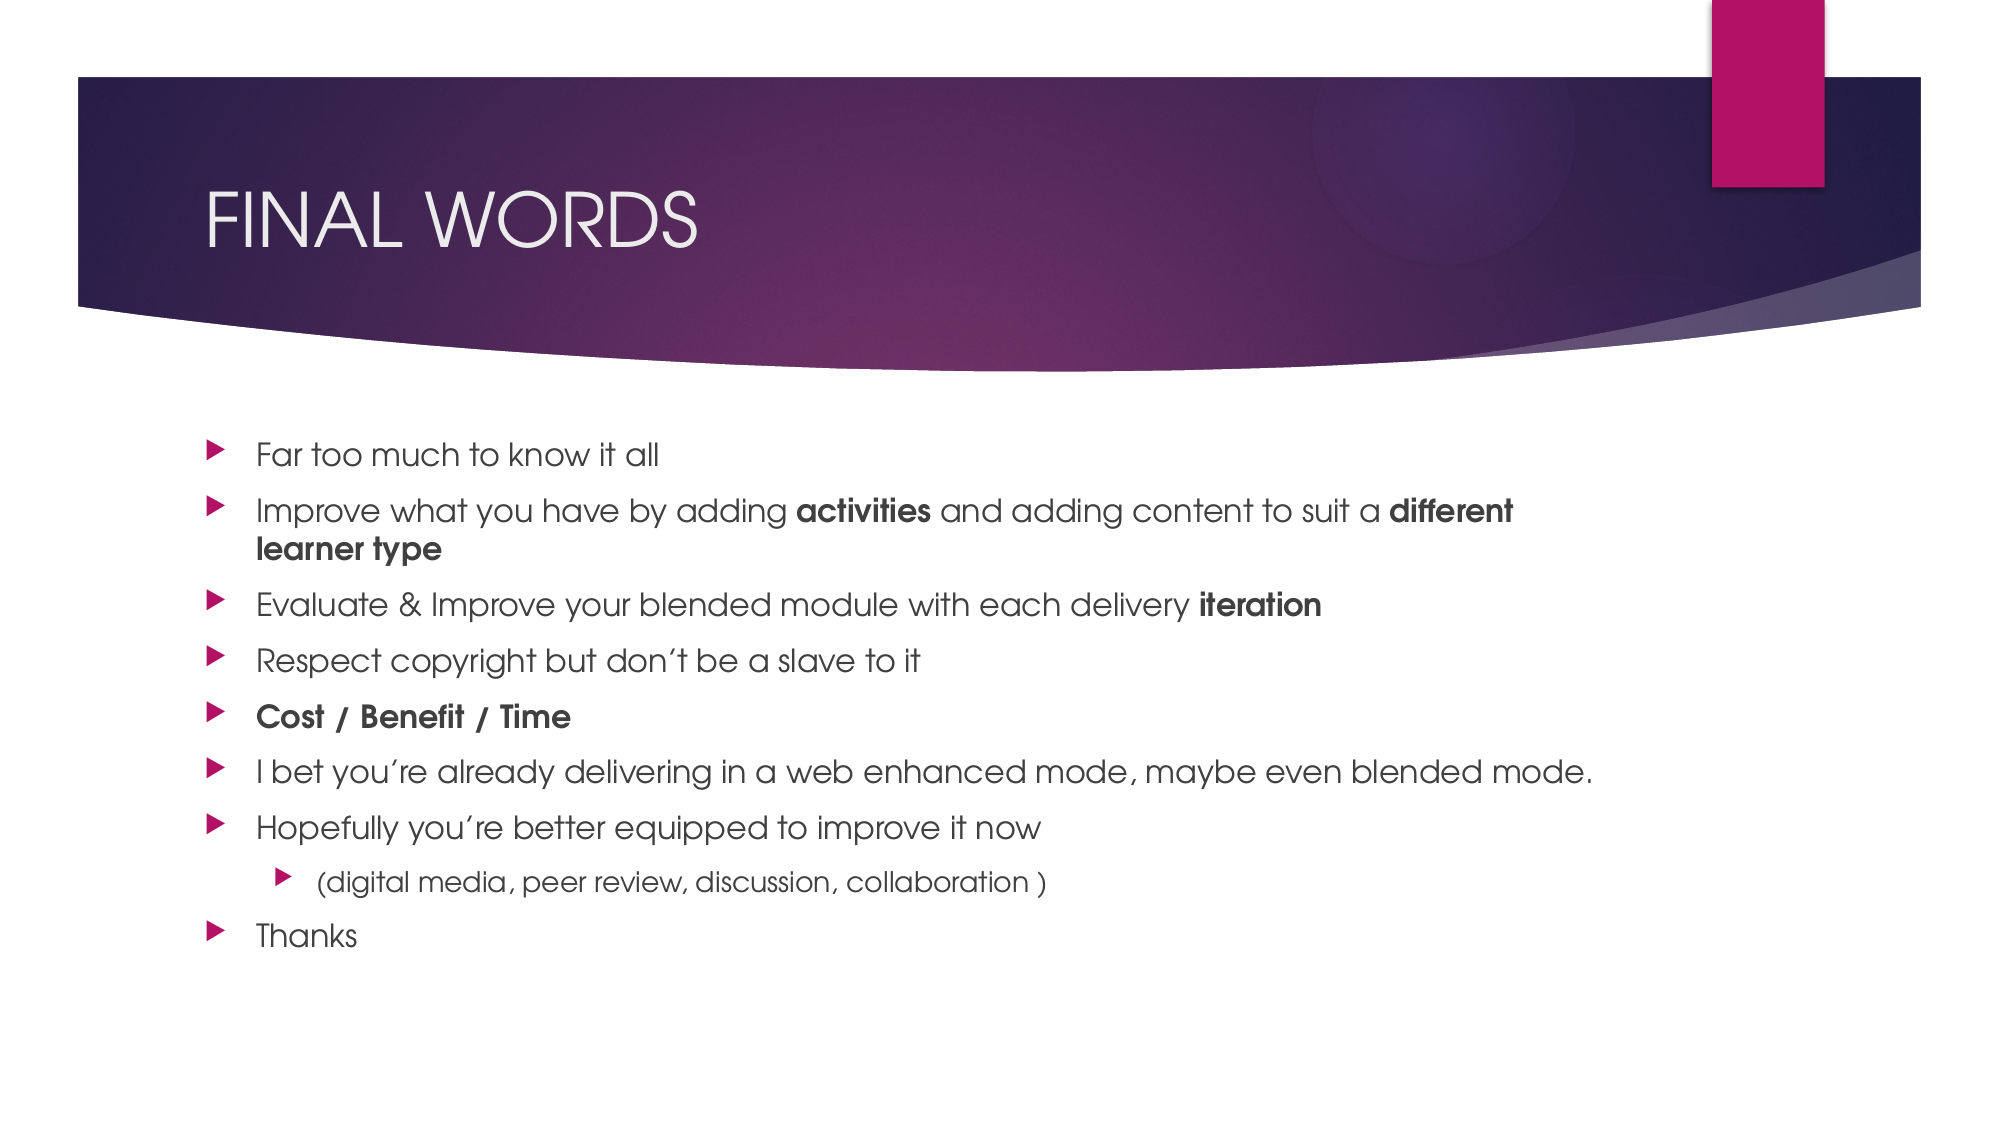

# FINAL WORDS
Far too much to know it all
Improve what you have by adding activities and adding content to suit a different learner type
Evaluate & Improve your blended module with each delivery iteration
Respect copyright but don’t be a slave to it
Cost / Benefit / Time
I bet you’re already delivering in a web enhanced mode, maybe even blended mode.
Hopefully you’re better equipped to improve it now
(digital media, peer review, discussion, collaboration )
Thanks